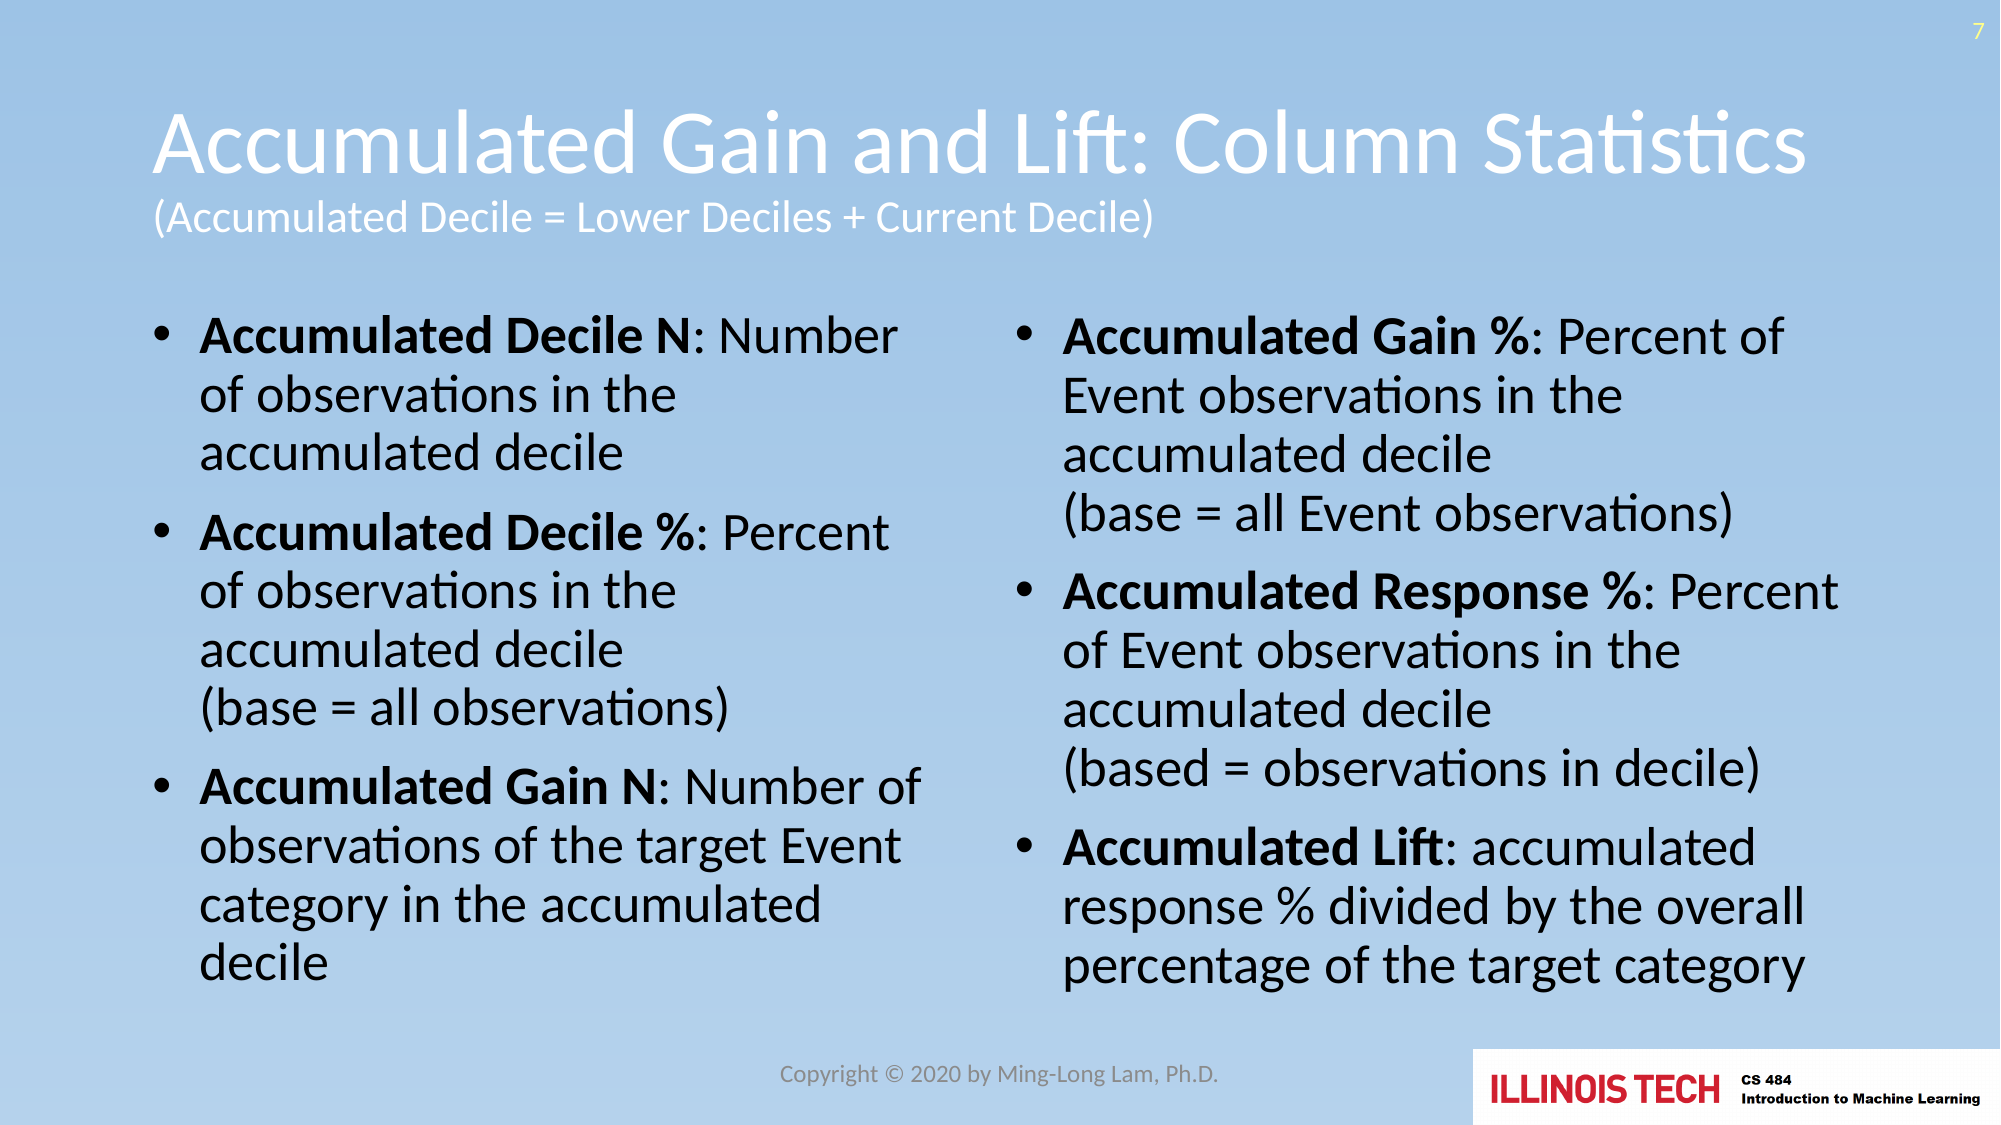

7
# Accumulated Gain and Lift: Column Statistics (Accumulated Decile = Lower Deciles + Current Decile)
Accumulated Decile N: Number of observations in the accumulated decile
Accumulated Decile %: Percent of observations in the accumulated decile
(base = all observations)
Accumulated Gain N: Number of observations of the target Event category in the accumulated decile
Accumulated Gain %: Percent of Event observations in the accumulated decile
(base = all Event observations)
Accumulated Response %: Percent of Event observations in the accumulated decile
(based = observations in decile)
Accumulated Lift: accumulated response % divided by the overall percentage of the target category
Copyright © 2020 by Ming-Long Lam, Ph.D.